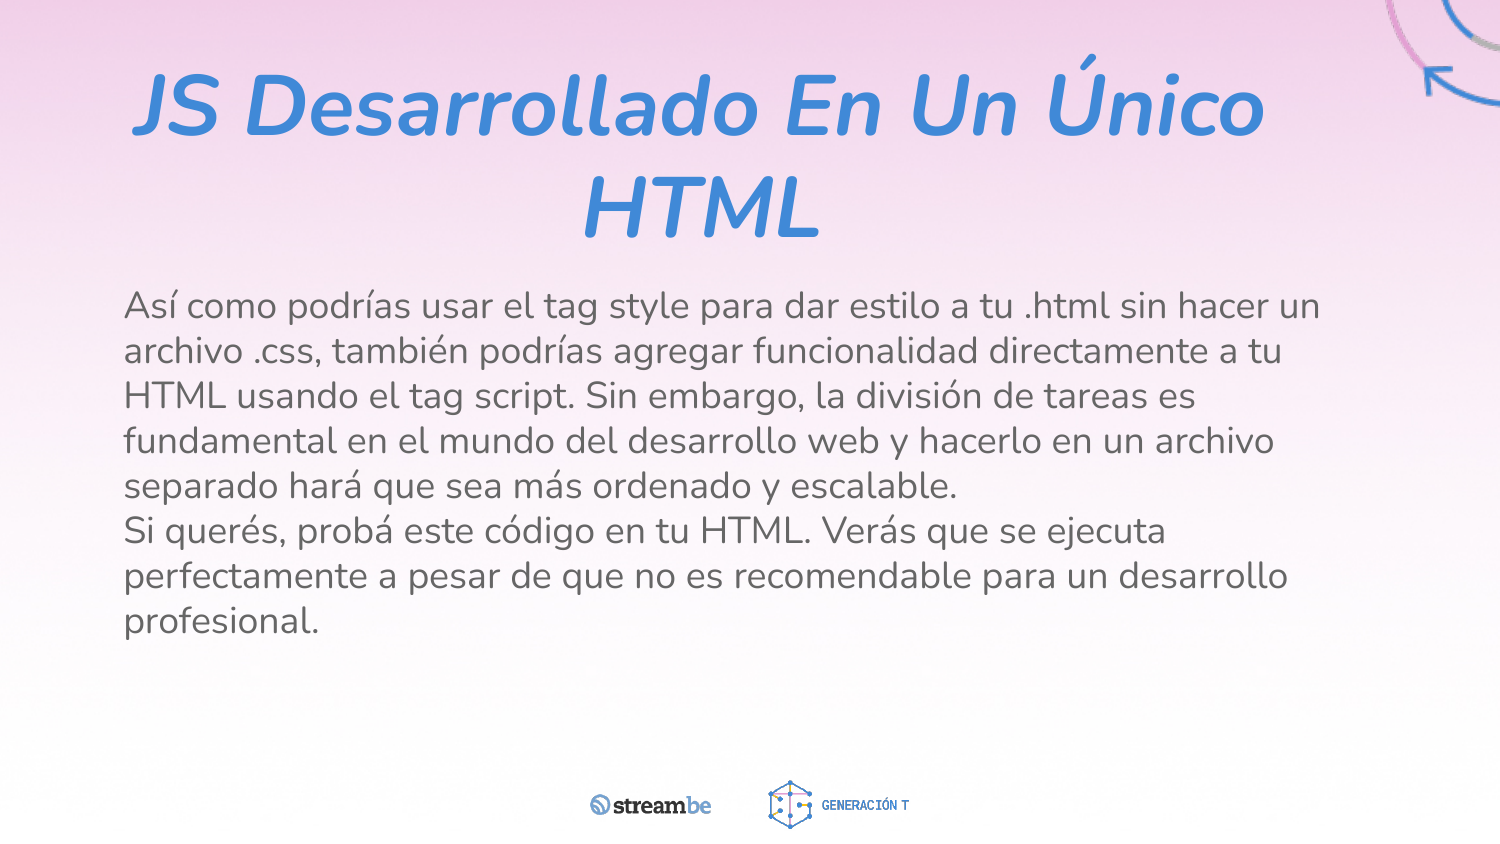

JS Desarrollado En Un Único HTML

Así como podrías usar el tag style para dar estilo a tu .html sin hacer un archivo .css, también podrías agregar funcionalidad directamente a tu HTML usando el tag script. Sin embargo, la división de tareas es fundamental en el mundo del desarrollo web y hacerlo en un archivo separado hará que sea más ordenado y escalable.
Si querés, probá este código en tu HTML. Verás que se ejecuta perfectamente a pesar de que no es recomendable para un desarrollo profesional.